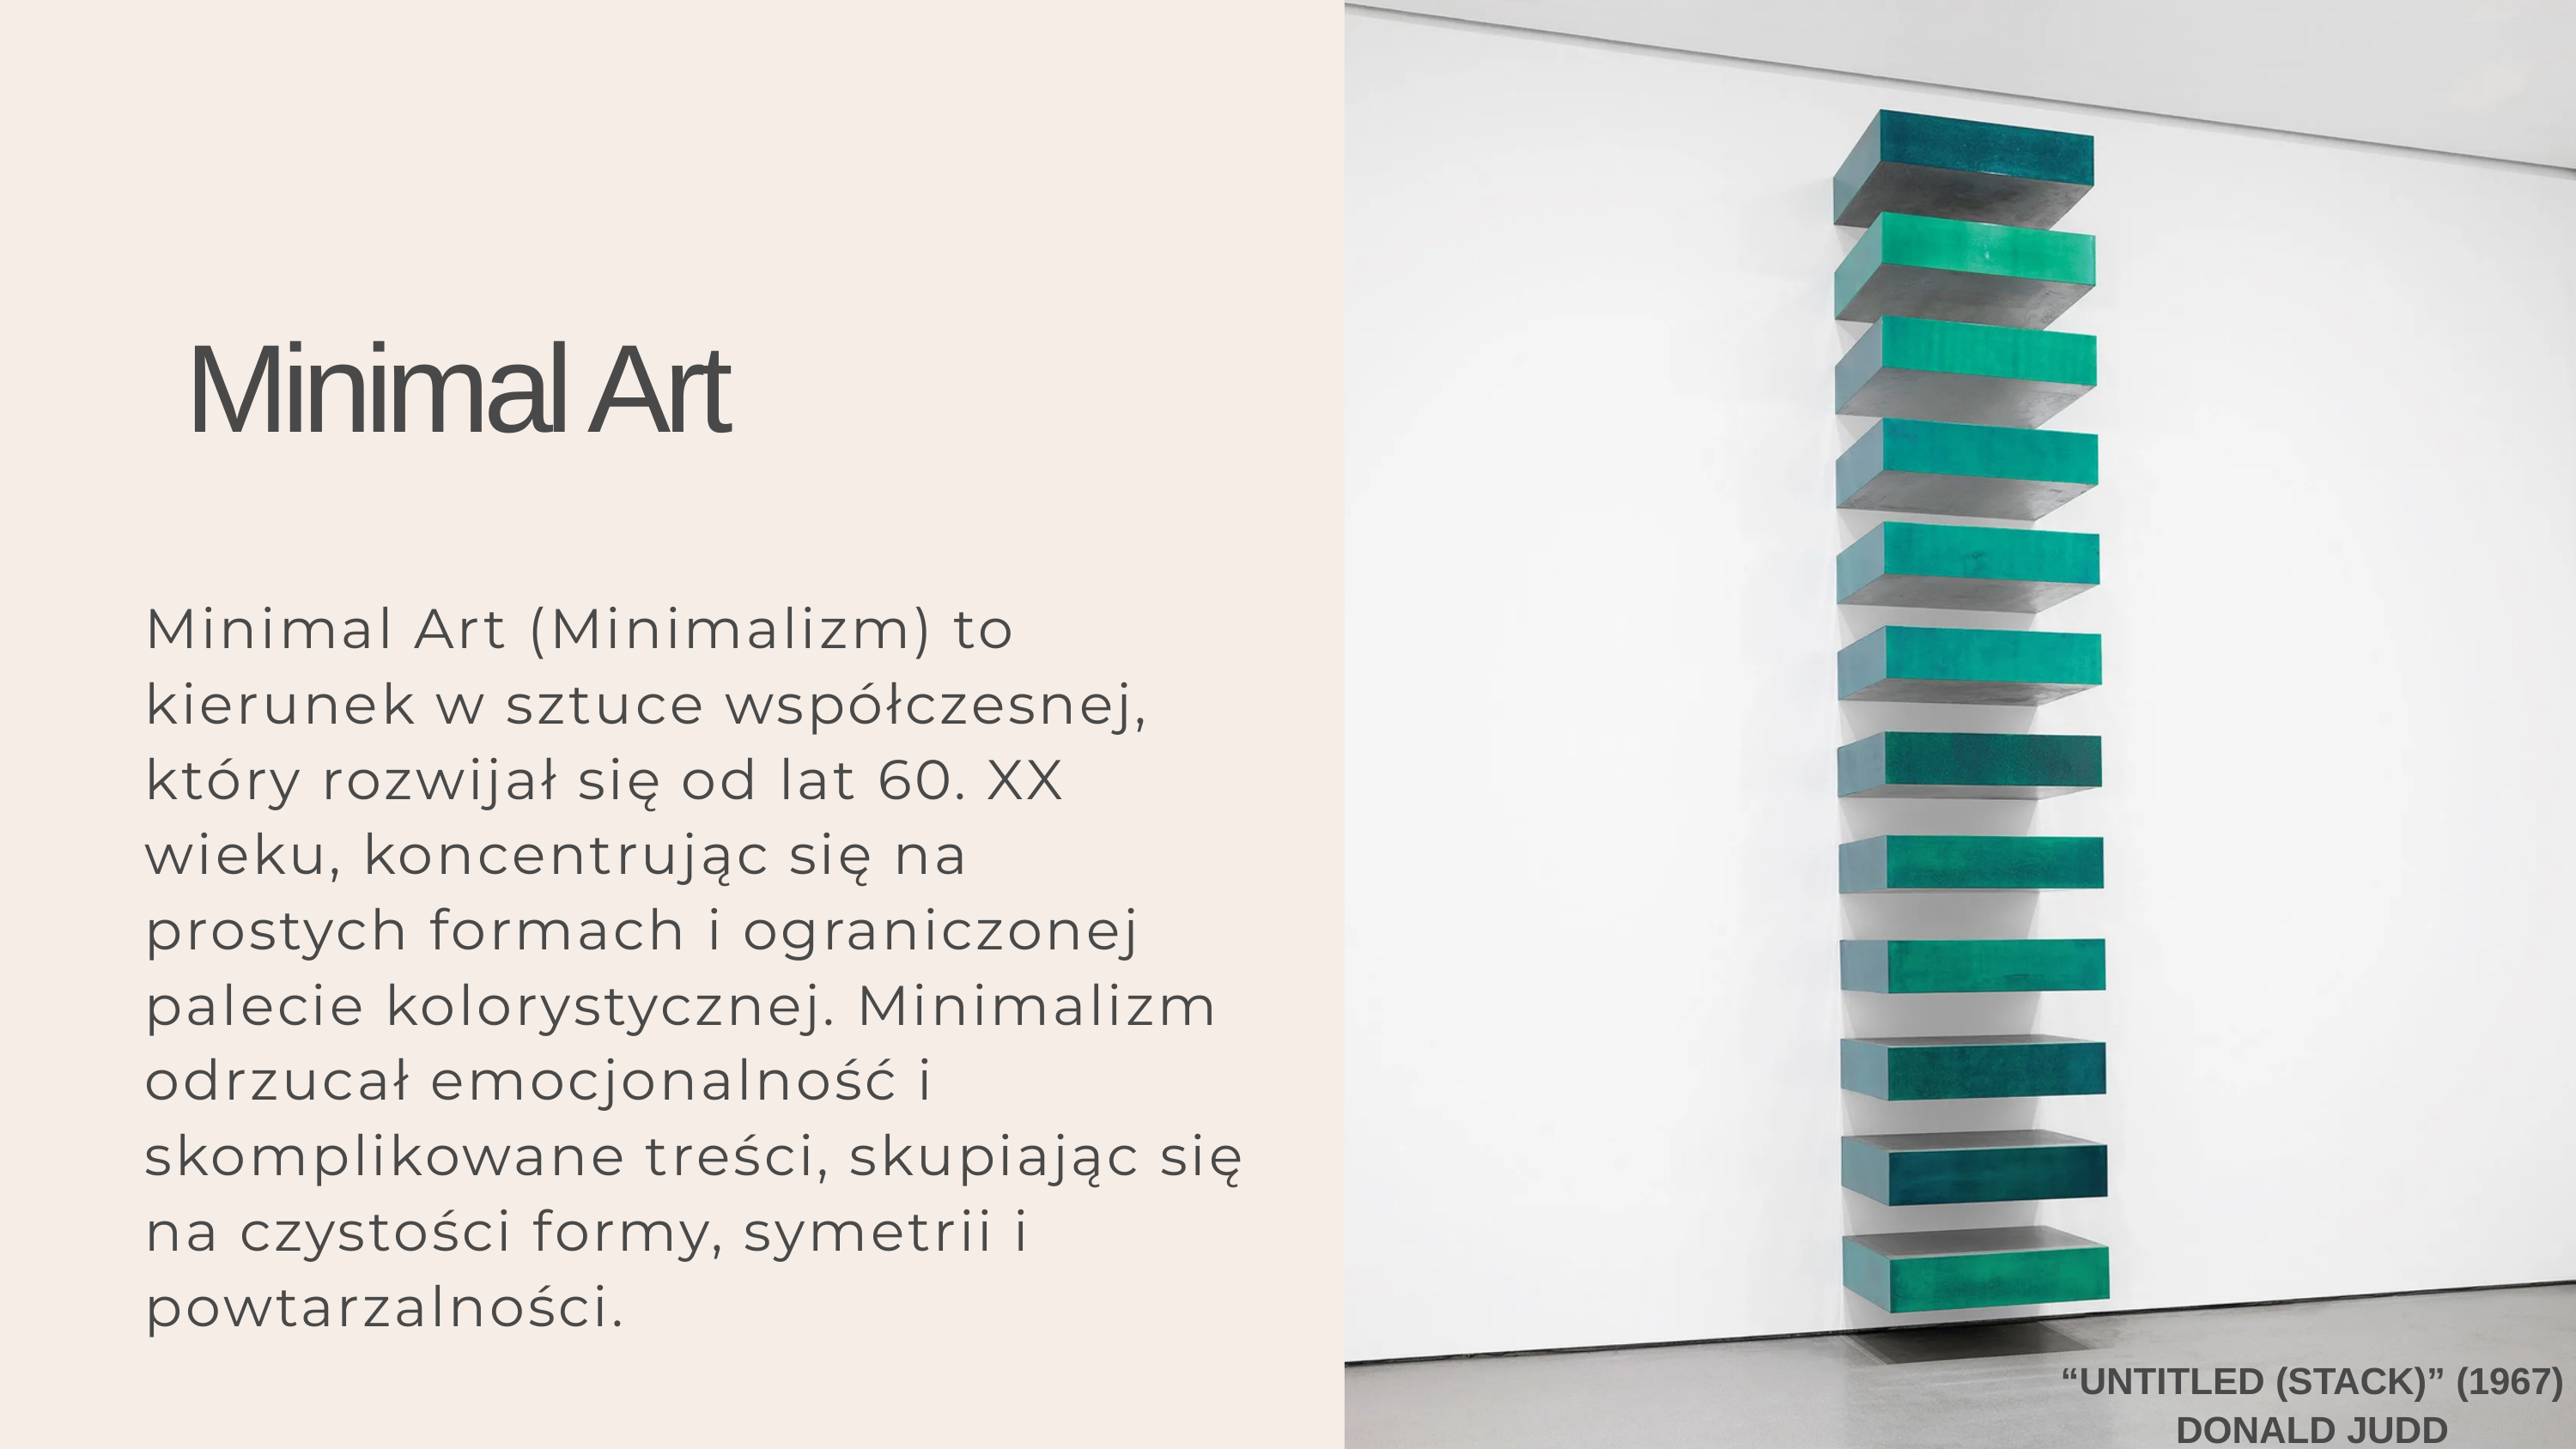

Minimal Art
Minimal Art (Minimalizm) to kierunek w sztuce współczesnej, który rozwijał się od lat 60. XX wieku, koncentrując się na prostych formach i ograniczonej palecie kolorystycznej. Minimalizm odrzucał emocjonalność i skomplikowane treści, skupiając się na czystości formy, symetrii i powtarzalności.
“UNTITLED (STACK)” (1967)
DONALD JUDD